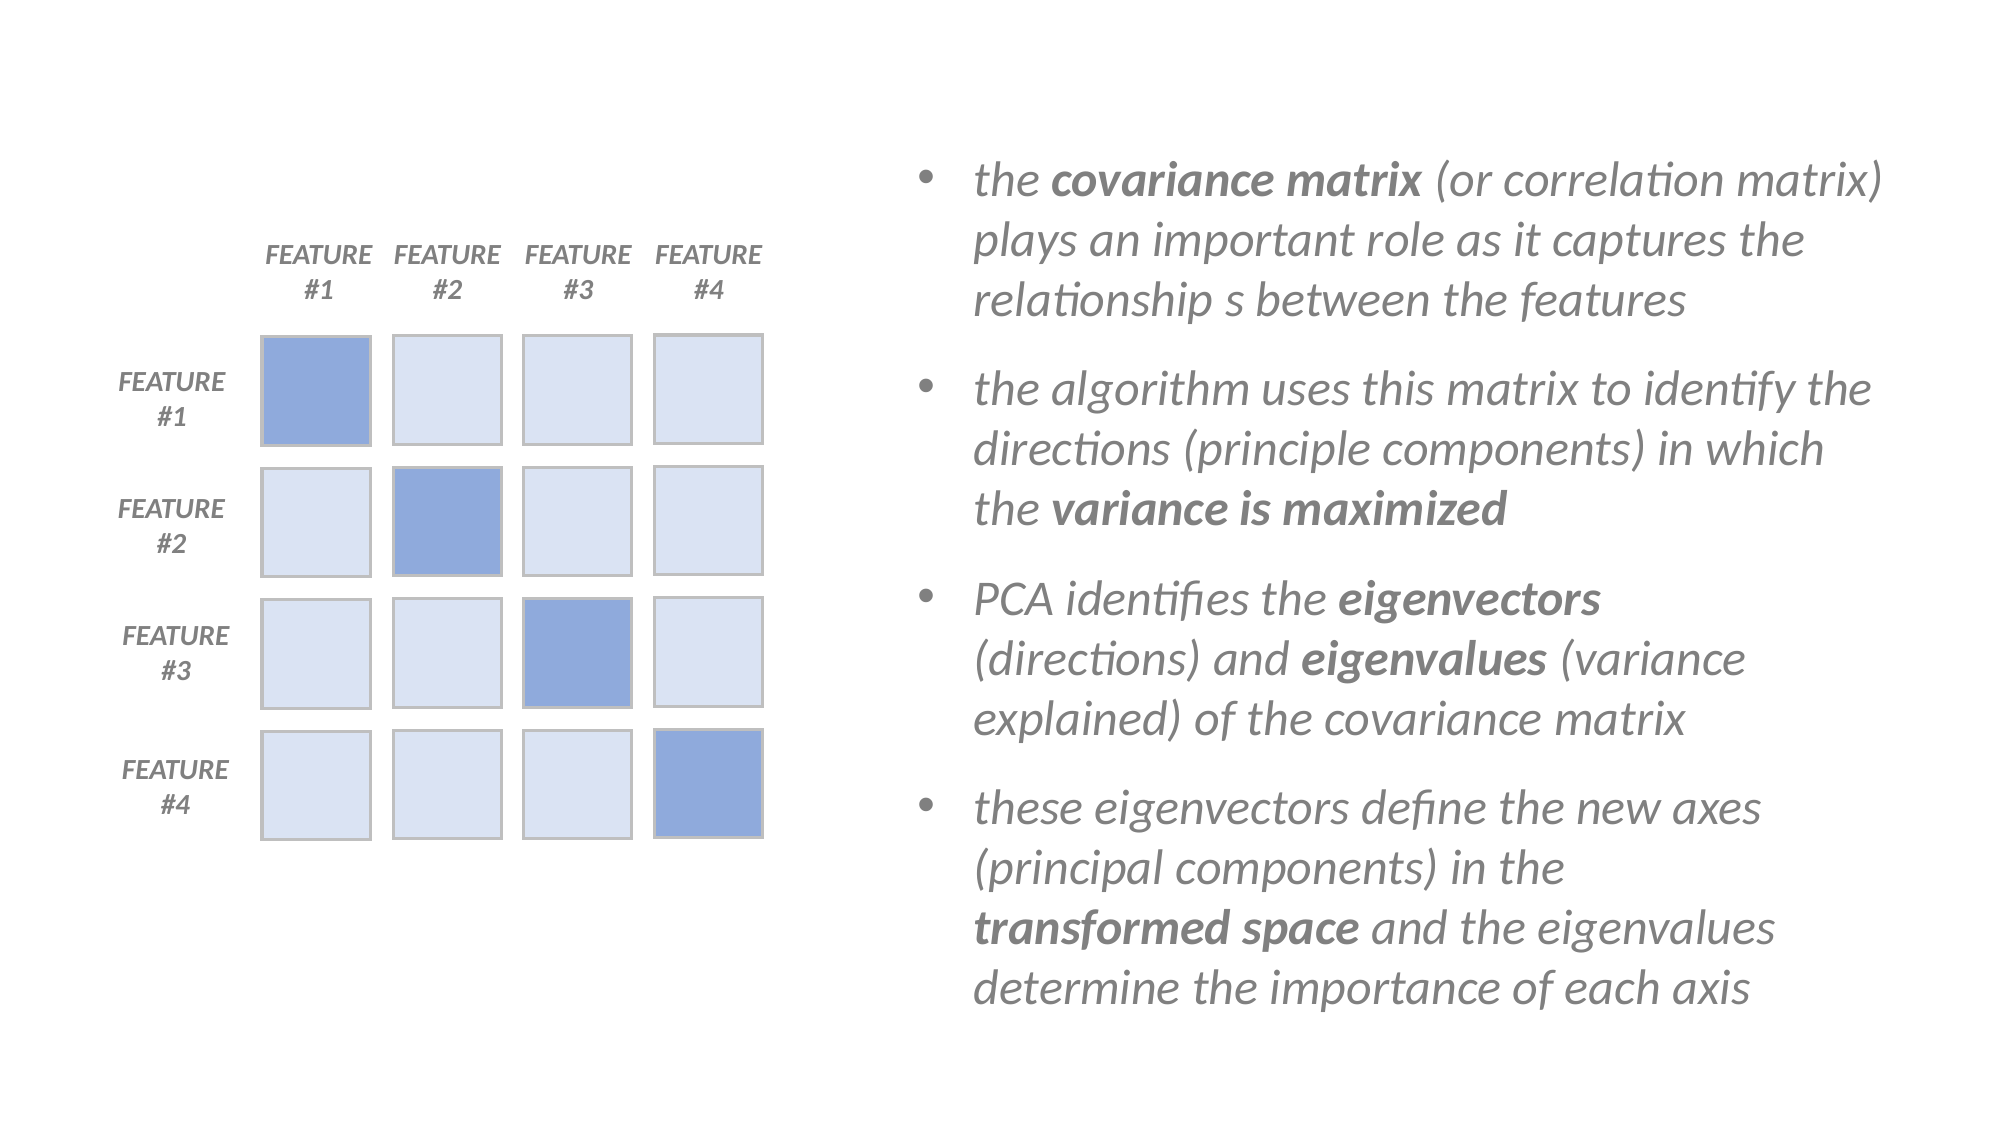

the covariance matrix (or correlation matrix) plays an important role as it captures the relationship s between the features
FEATURE
#1
FEATURE
#2
FEATURE
#3
FEATURE
#4

the algorithm uses this matrix to identify the directions (principle components) in which the variance is maximized
FEATURE
#1

FEATURE
#2
PCA identifies the eigenvectors (directions) and eigenvalues (variance explained) of the covariance matrix

FEATURE
#3

FEATURE
#4
these eigenvectors define the new axes (principal components) in the transformed space and the eigenvalues determine the importance of each axis